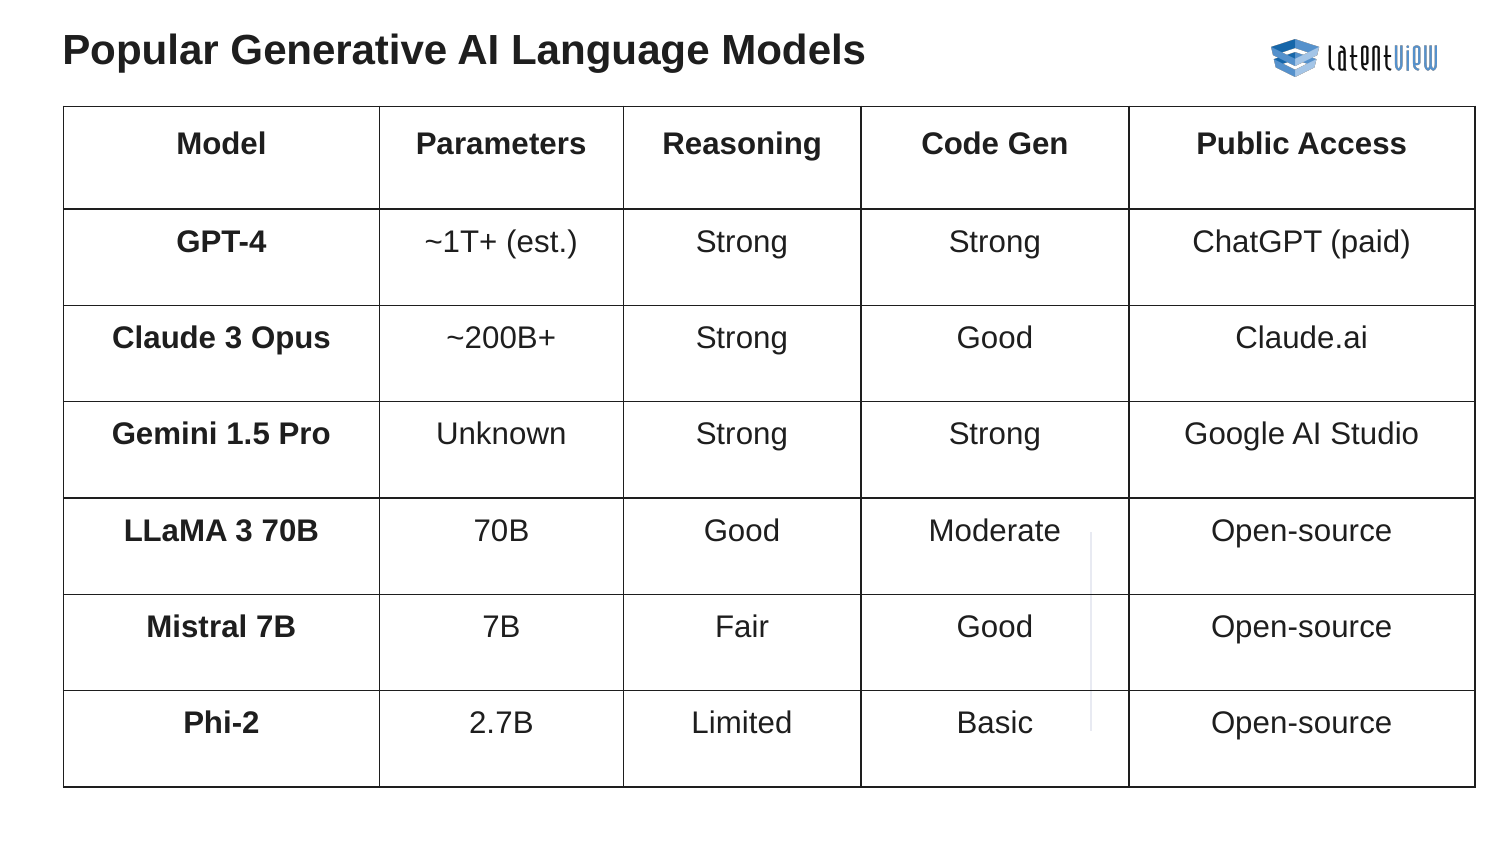

Popular Generative AI Language Models
| Model | Parameters | Reasoning | Code Gen | Public Access |
| --- | --- | --- | --- | --- |
| GPT-4 | ~1T+ (est.) | Strong | Strong | ChatGPT (paid) |
| Claude 3 Opus | ~200B+ | Strong | Good | Claude.ai |
| Gemini 1.5 Pro | Unknown | Strong | Strong | Google AI Studio |
| LLaMA 3 70B | 70B | Good | Moderate | Open-source |
| Mistral 7B | 7B | Fair | Good | Open-source |
| Phi-2 | 2.7B | Limited | Basic | Open-source |